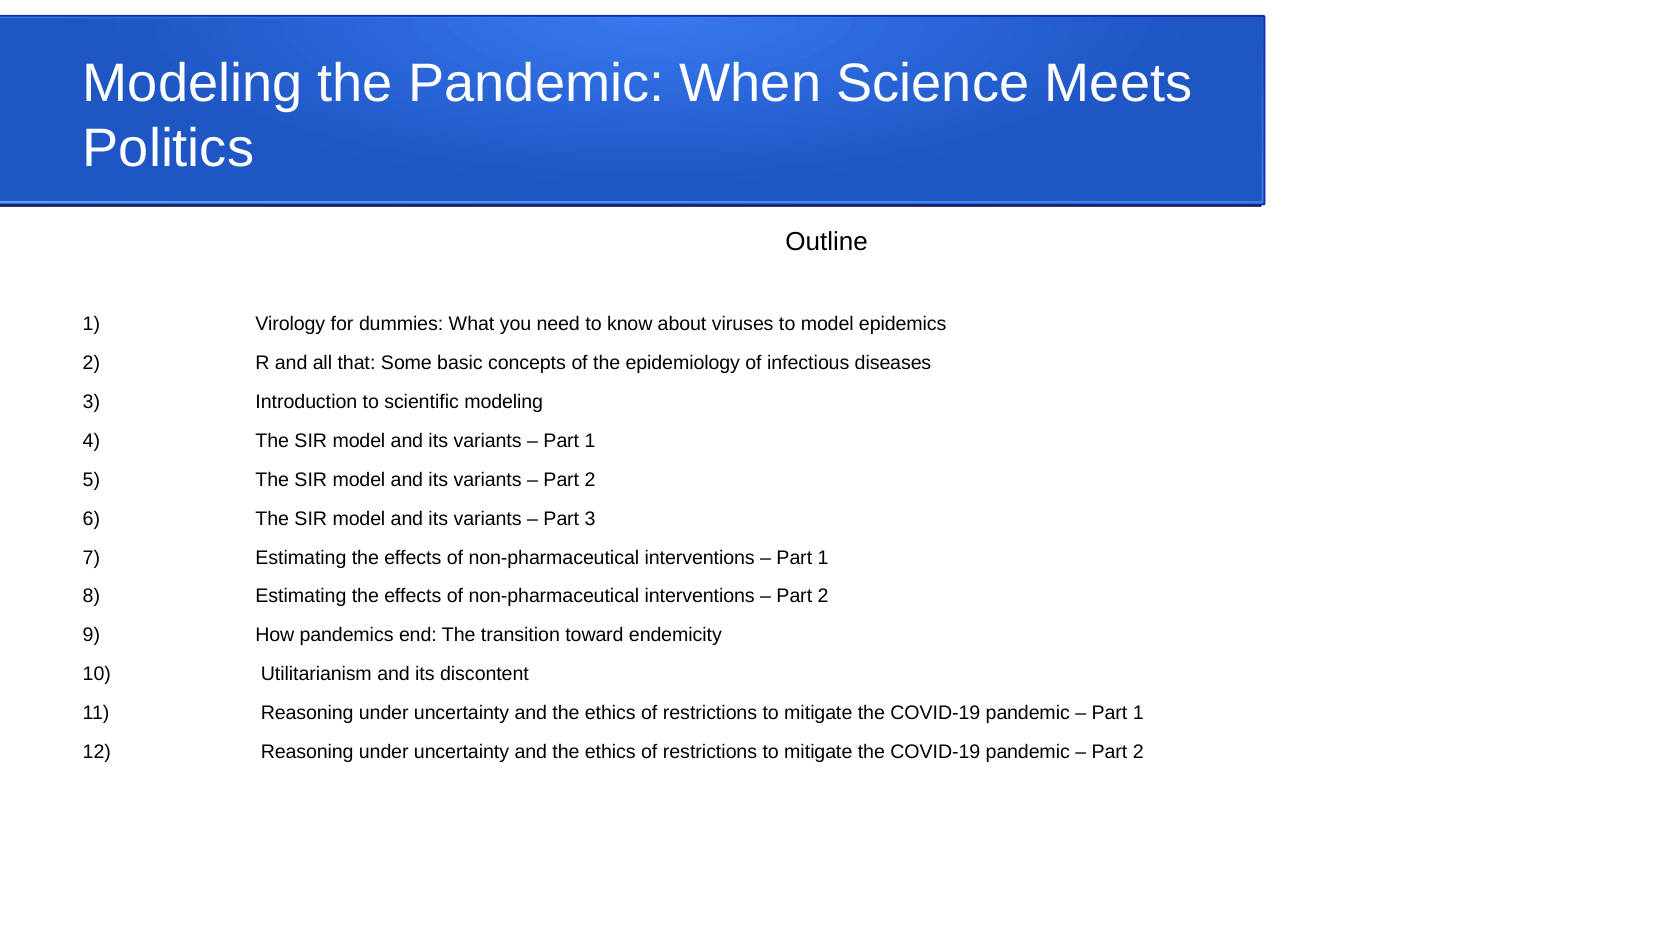

Modeling the Pandemic: When Science Meets Politics
Outline

Virology for dummies: What you need to know about viruses to model epidemics
R and all that: Some basic concepts of the epidemiology of infectious diseases
Introduction to scientific modeling
The SIR model and its variants – Part 1
The SIR model and its variants – Part 2
The SIR model and its variants – Part 3
Estimating the effects of non-pharmaceutical interventions – Part 1
Estimating the effects of non-pharmaceutical interventions – Part 2
How pandemics end: The transition toward endemicity
 Utilitarianism and its discontent
 Reasoning under uncertainty and the ethics of restrictions to mitigate the COVID-19 pandemic – Part 1
 Reasoning under uncertainty and the ethics of restrictions to mitigate the COVID-19 pandemic – Part 2